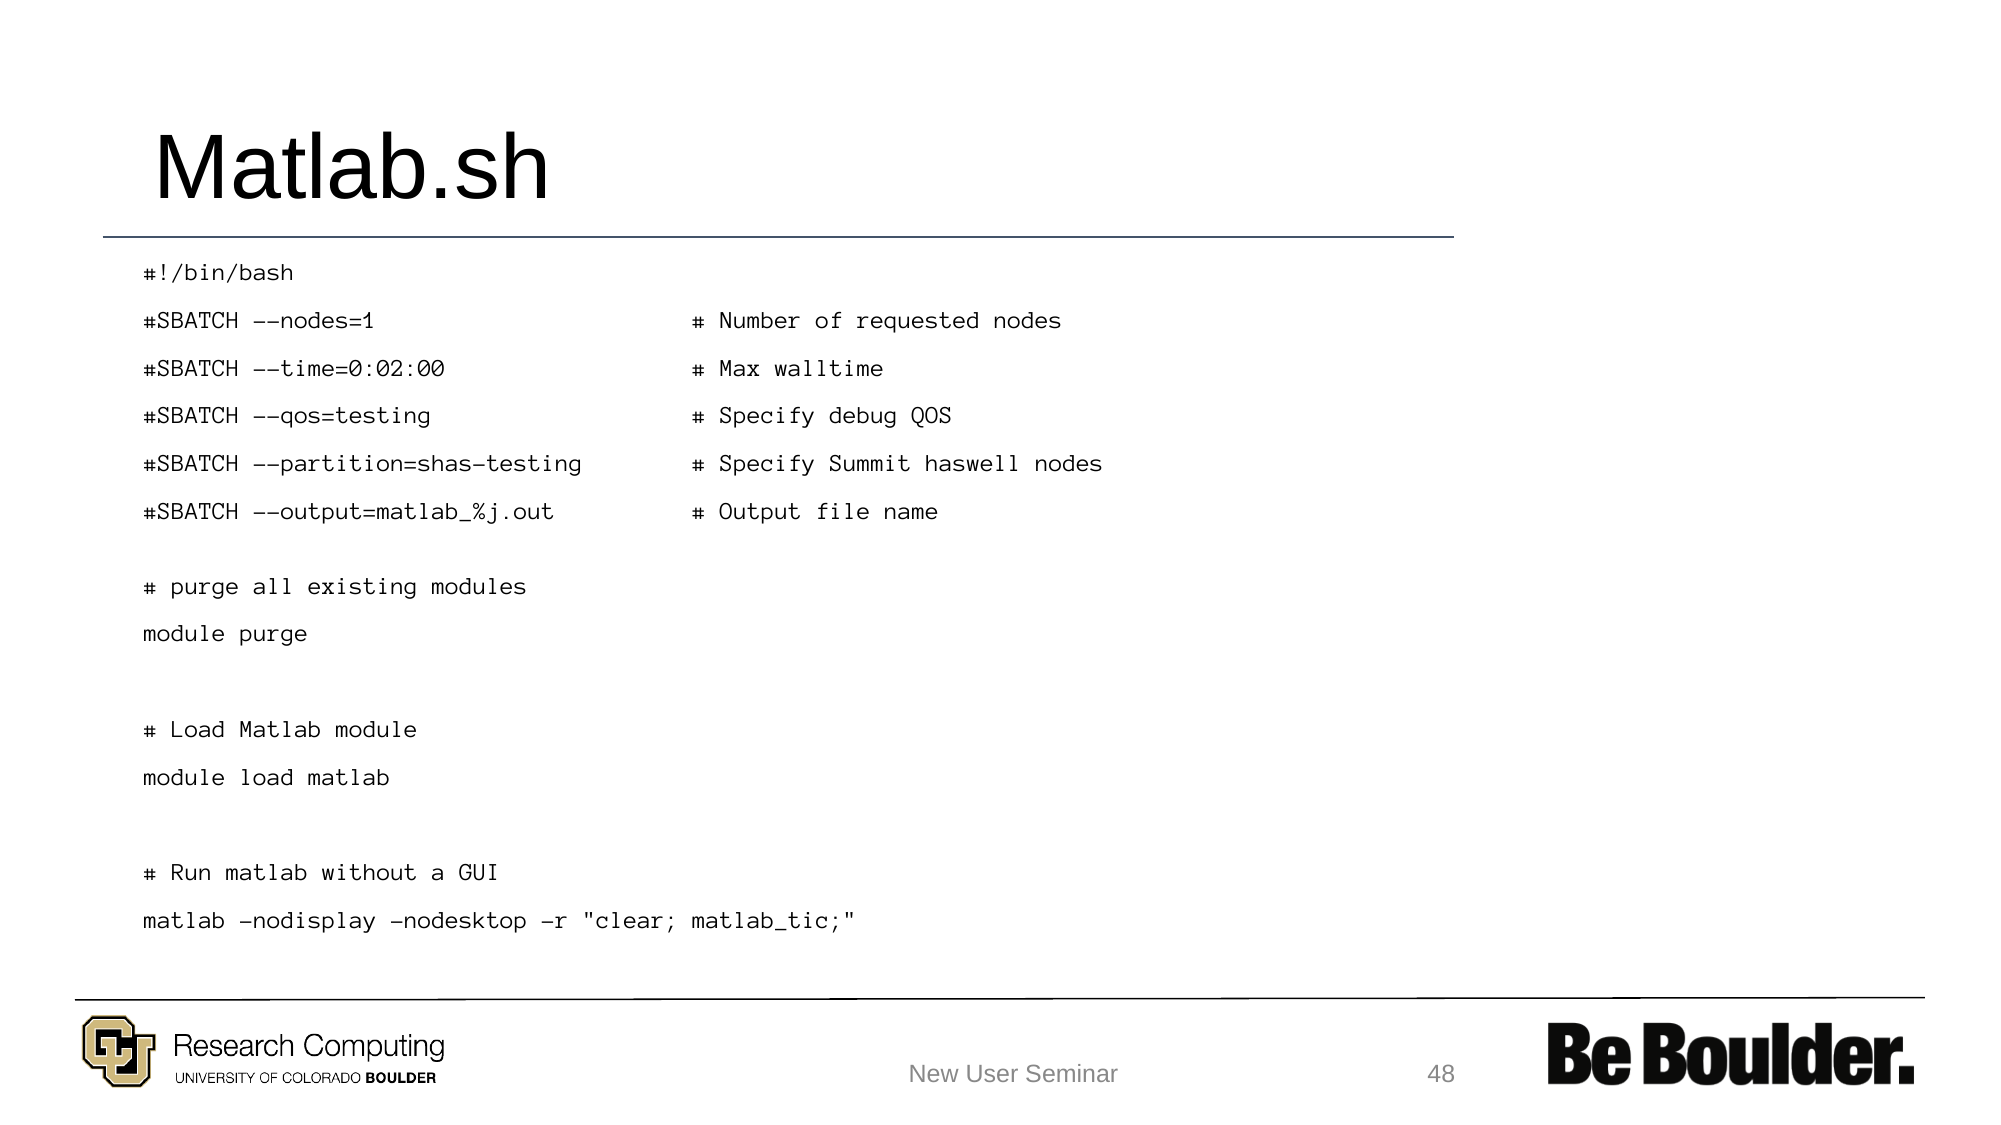

# Matlab.sh
#!/bin/bash
#SBATCH --nodes=1                       # Number of requested nodes
#SBATCH --time=0:02:00                  # Max walltime
#SBATCH --qos=testing                   # Specify debug QOS
#SBATCH --partition=shas-testing        # Specify Summit haswell nodes
#SBATCH --output=matlab_%j.out          # Output file name
# purge all existing modules
module purge

# Load Matlab module
module load matlab

# Run matlab without a GUI
matlab -nodisplay -nodesktop -r "clear; matlab_tic;"

New User Seminar
48